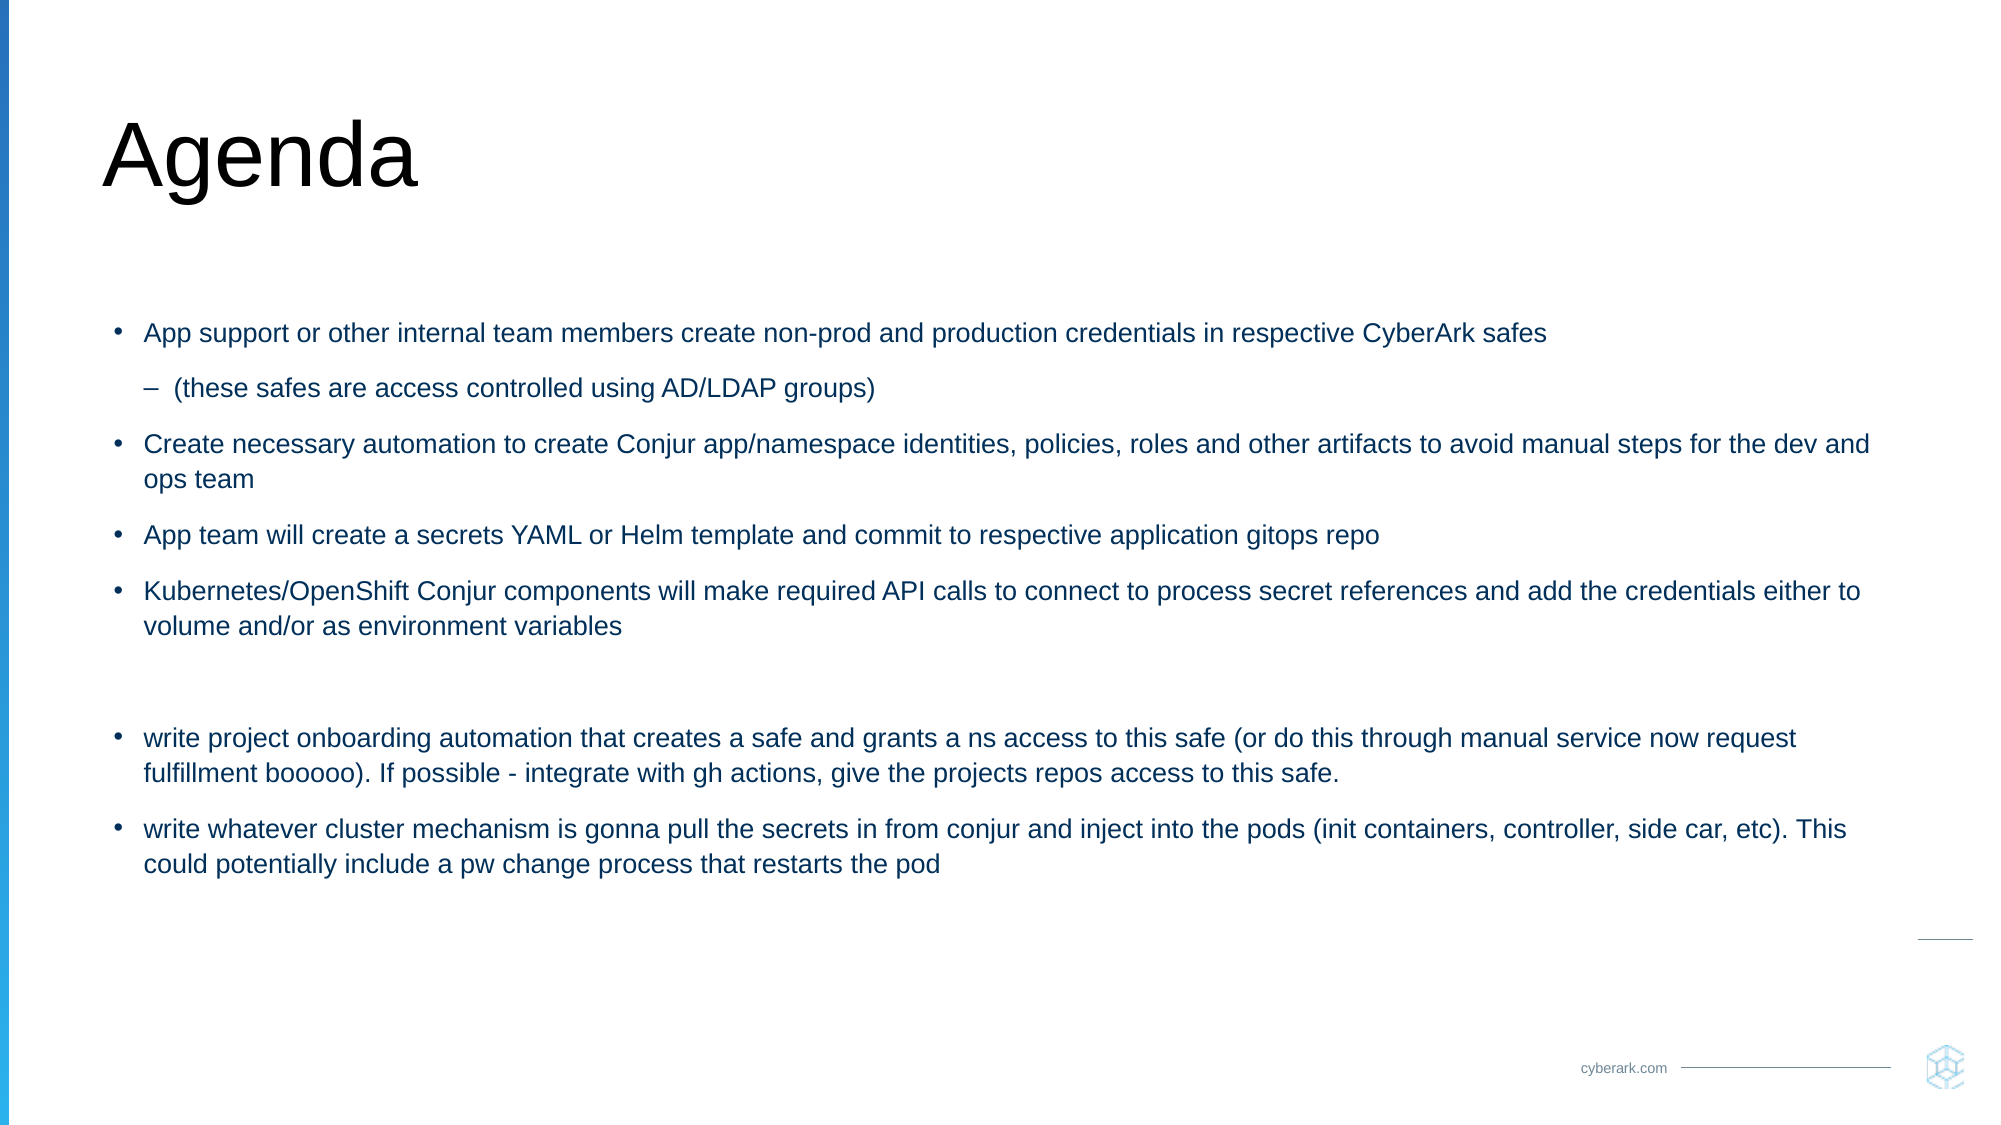

# Agenda
App support or other internal team members create non-prod and production credentials in respective CyberArk safes
(these safes are access controlled using AD/LDAP groups)
Create necessary automation to create Conjur app/namespace identities, policies, roles and other artifacts to avoid manual steps for the dev and ops team
App team will create a secrets YAML or Helm template and commit to respective application gitops repo
Kubernetes/OpenShift Conjur components will make required API calls to connect to process secret references and add the credentials either to volume and/or as environment variables

write project onboarding automation that creates a safe and grants a ns access to this safe (or do this through manual service now request fulfillment booooo). If possible - integrate with gh actions, give the projects repos access to this safe.
write whatever cluster mechanism is gonna pull the secrets in from conjur and inject into the pods (init containers, controller, side car, etc). This could potentially include a pw change process that restarts the pod